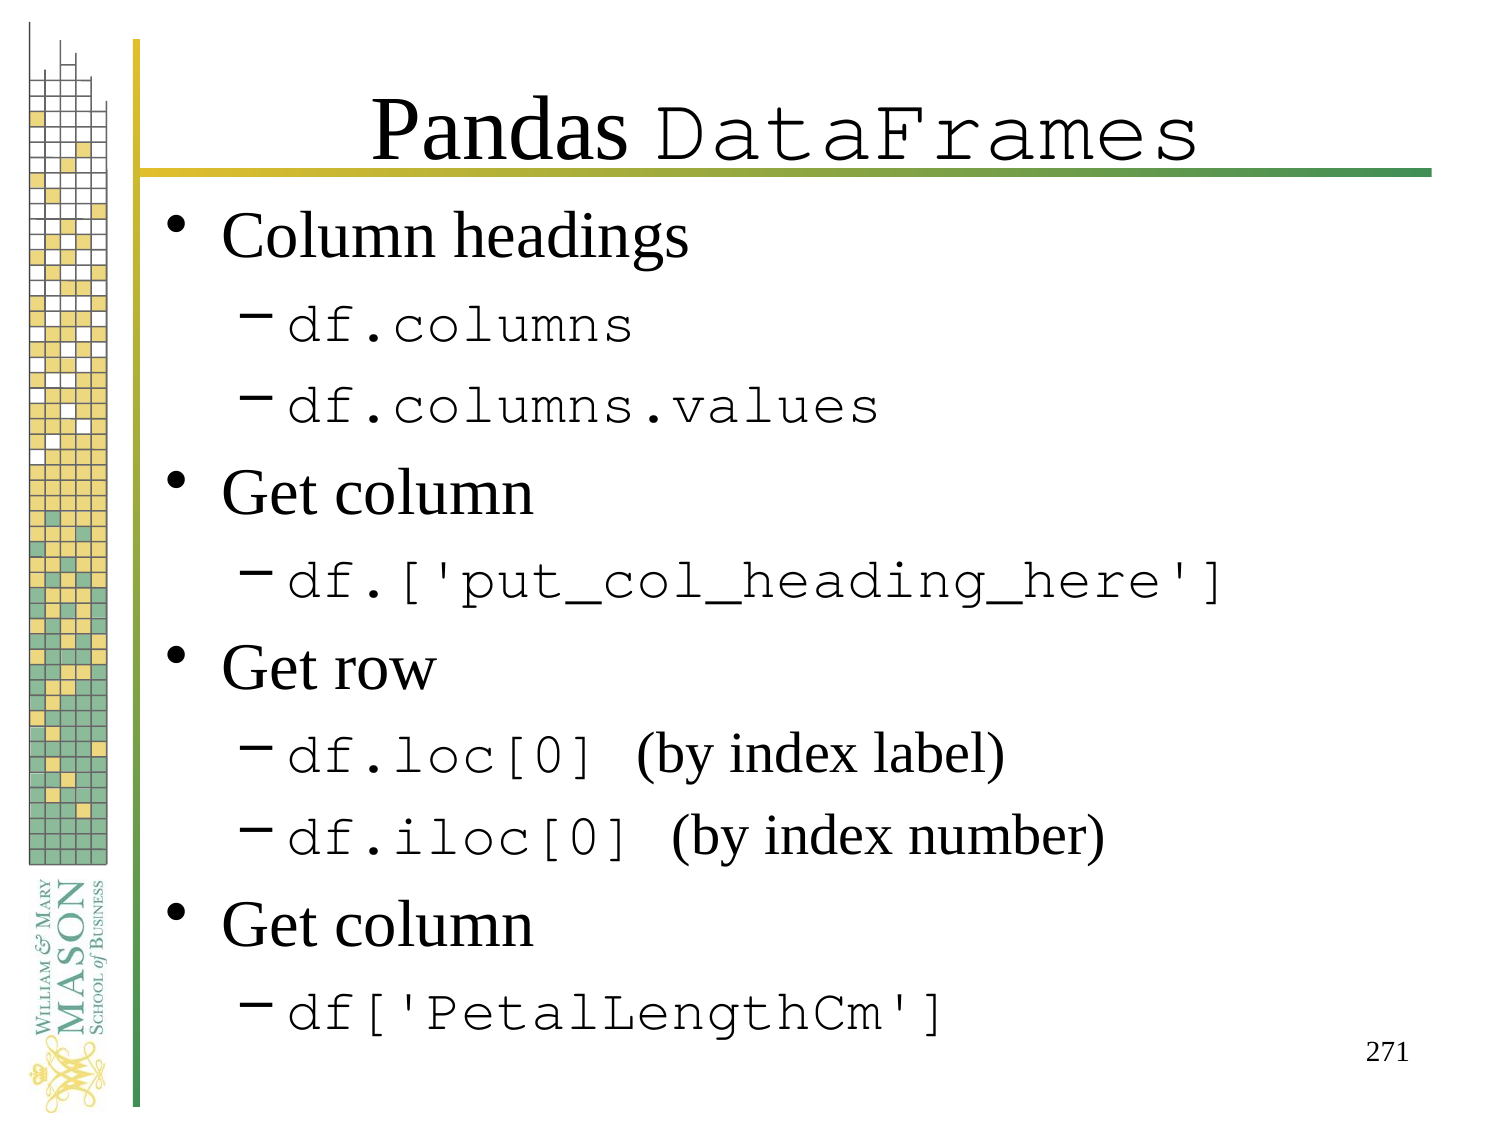

# Pandas DataFrames
Column headings
df.columns
df.columns.values
Get column
df.['put_col_heading_here']
Get row
df.loc[0] (by index label)
df.iloc[0] (by index number)
Get column
df['PetalLengthCm']
271